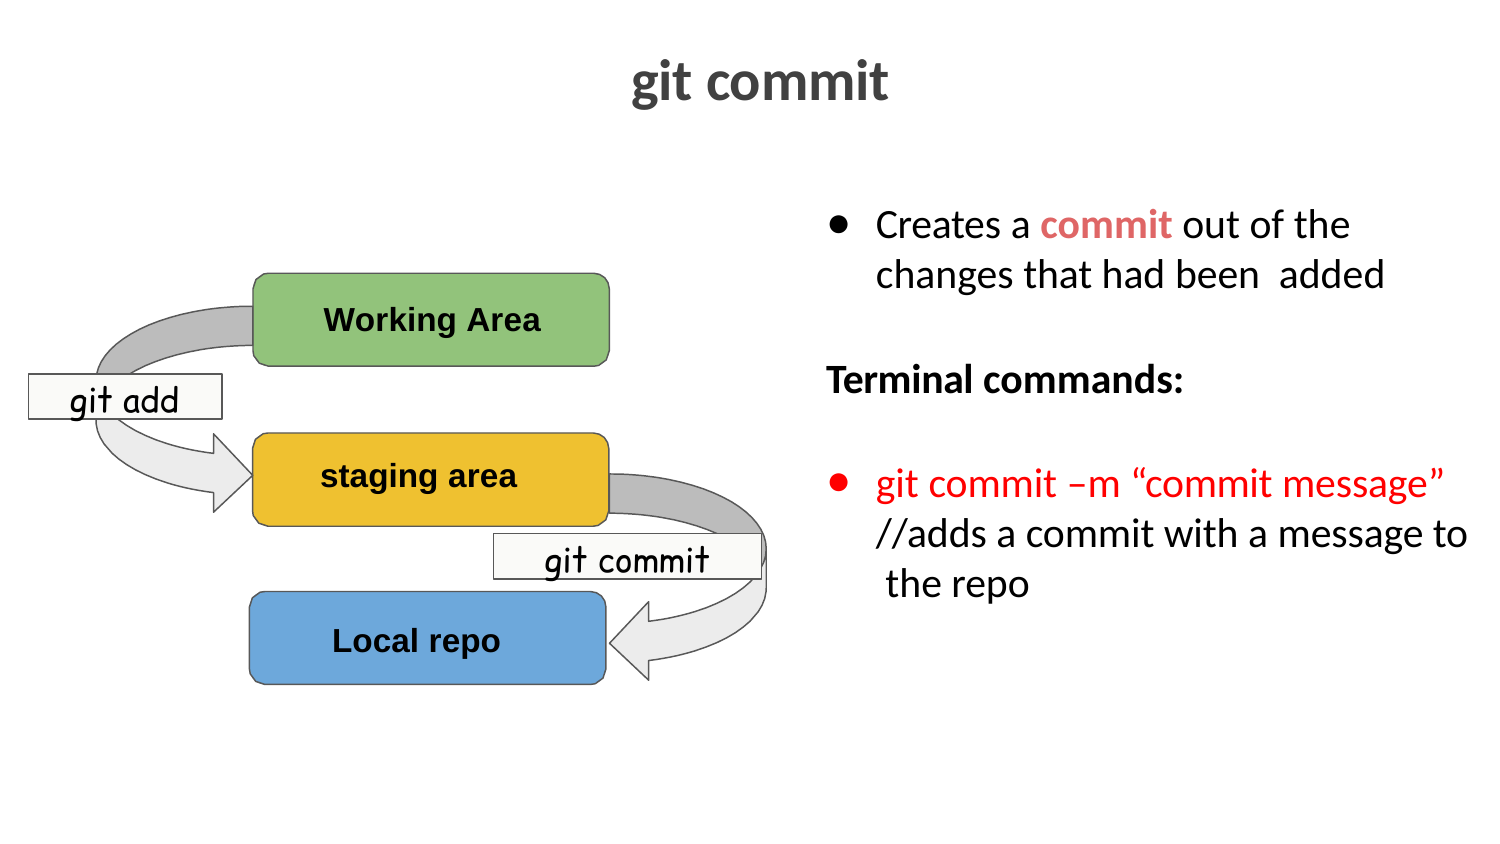

# git commit
Creates a commit out of the
changes that had been added

Working Area

Terminal commands:
git add

staging area
git commit –m “commit message”
//adds a commit with a message to  the repo

git commit

Local repo